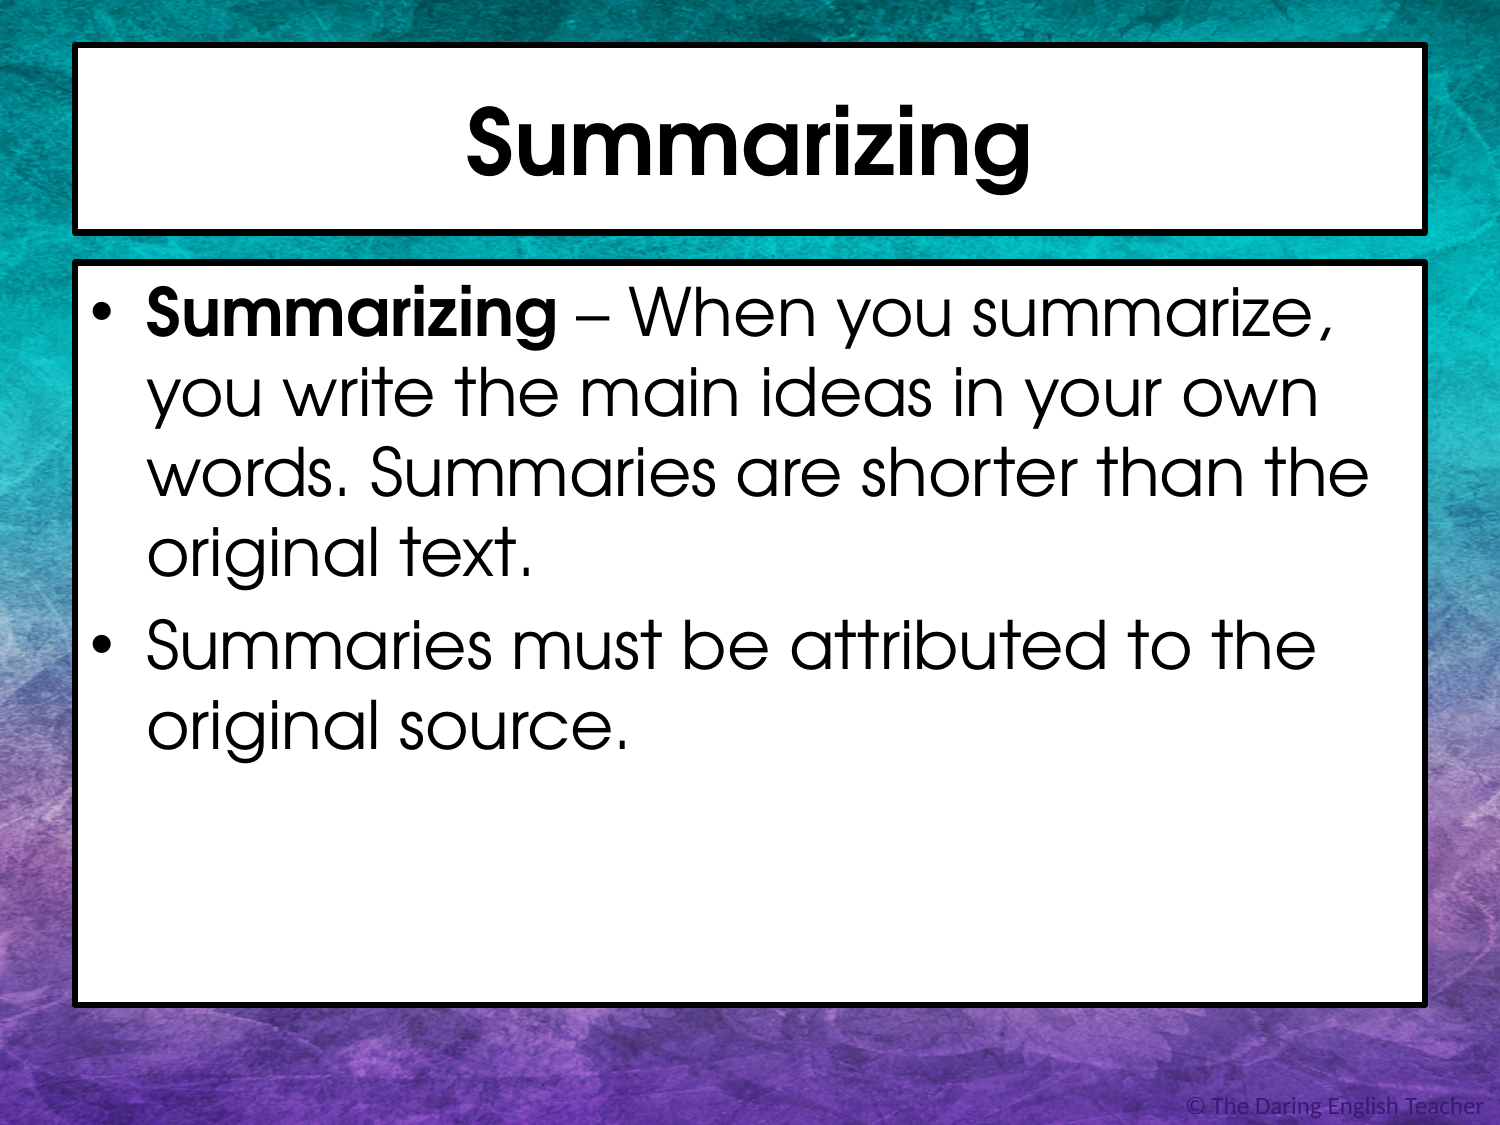

# Summarizing
Summarizing – When you summarize, you write the main ideas in your own words. Summaries are shorter than the original text.
Summaries must be attributed to the original source.